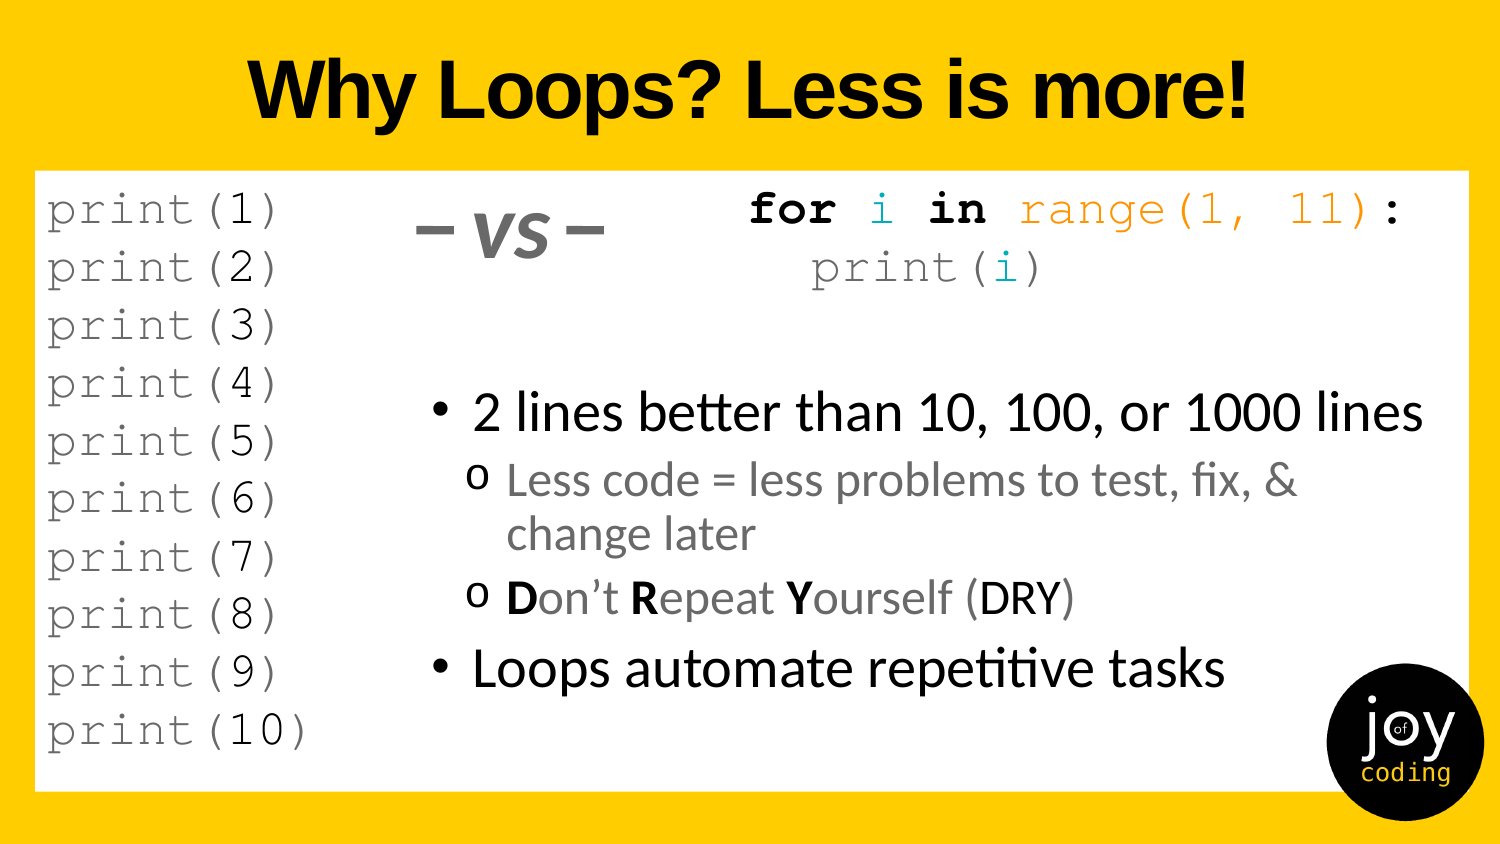

# Why Loops? Less is more!
vs

print(1)
print(2)
print(3)
print(4)
print(5)
print(6)
print(7)
print(8)
print(9)
print(10)

for i in range(1, 11):
	print(i)
2 lines better than 10, 100, or 1000 lines
Less code = less problems to test, fix, & change later
Don’t Repeat Yourself (DRY)
Loops automate repetitive tasks